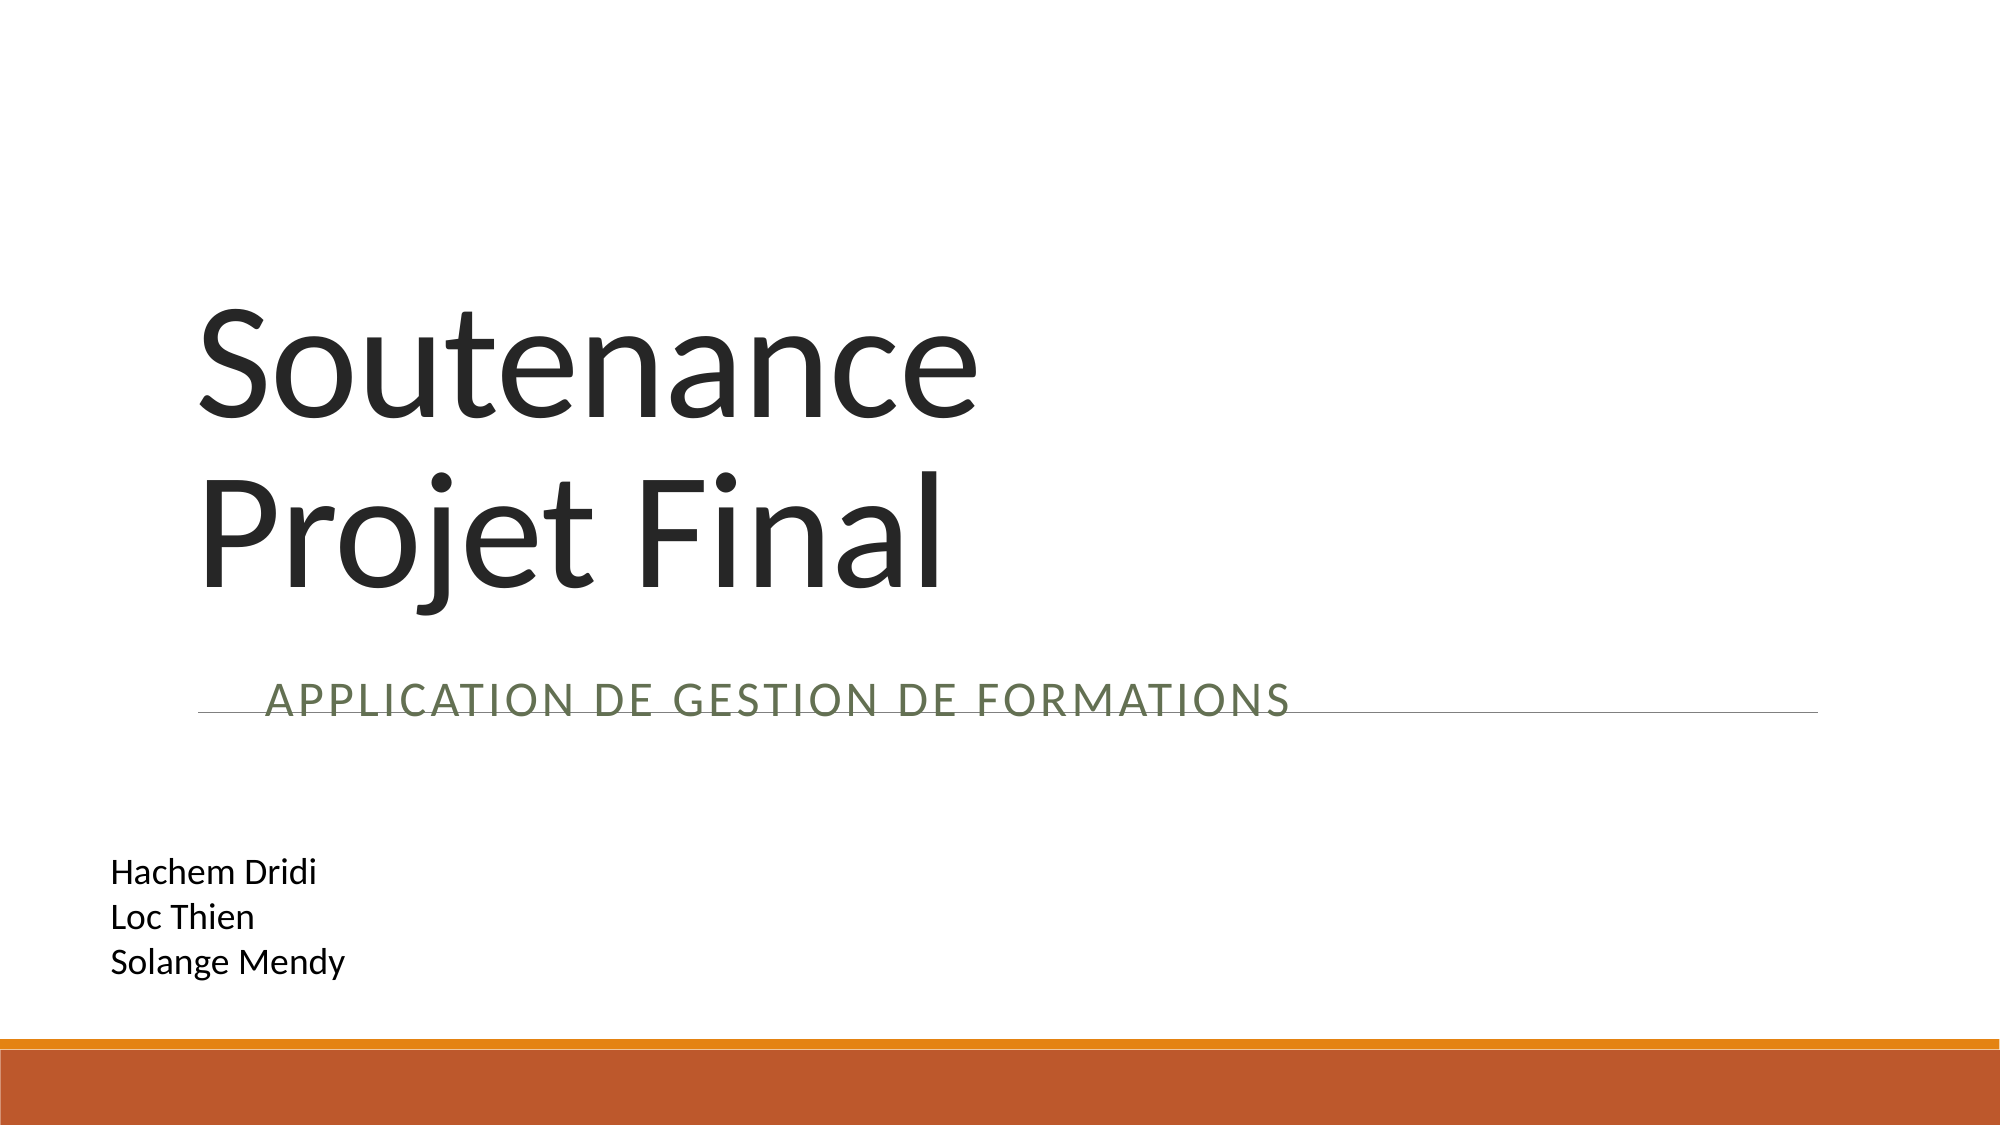

# Soutenance Projet Final
Application de Gestion de Formations
Hachem Dridi
Loc Thien
Solange Mendy